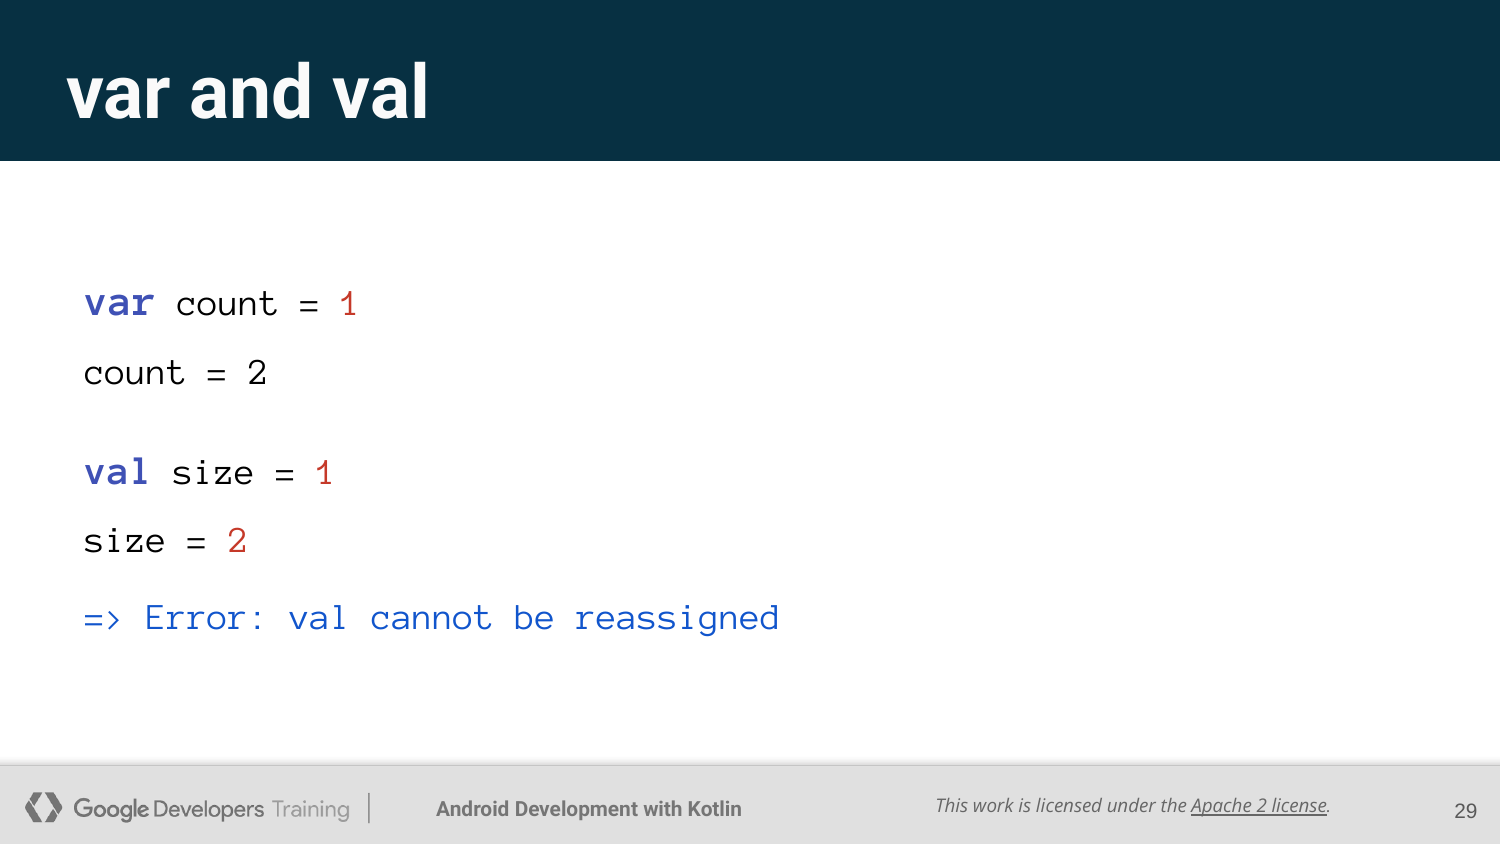

# var and val
var count = 1
count = 2

val size = 1
size = 2

=> Error: val cannot be reassigned

29